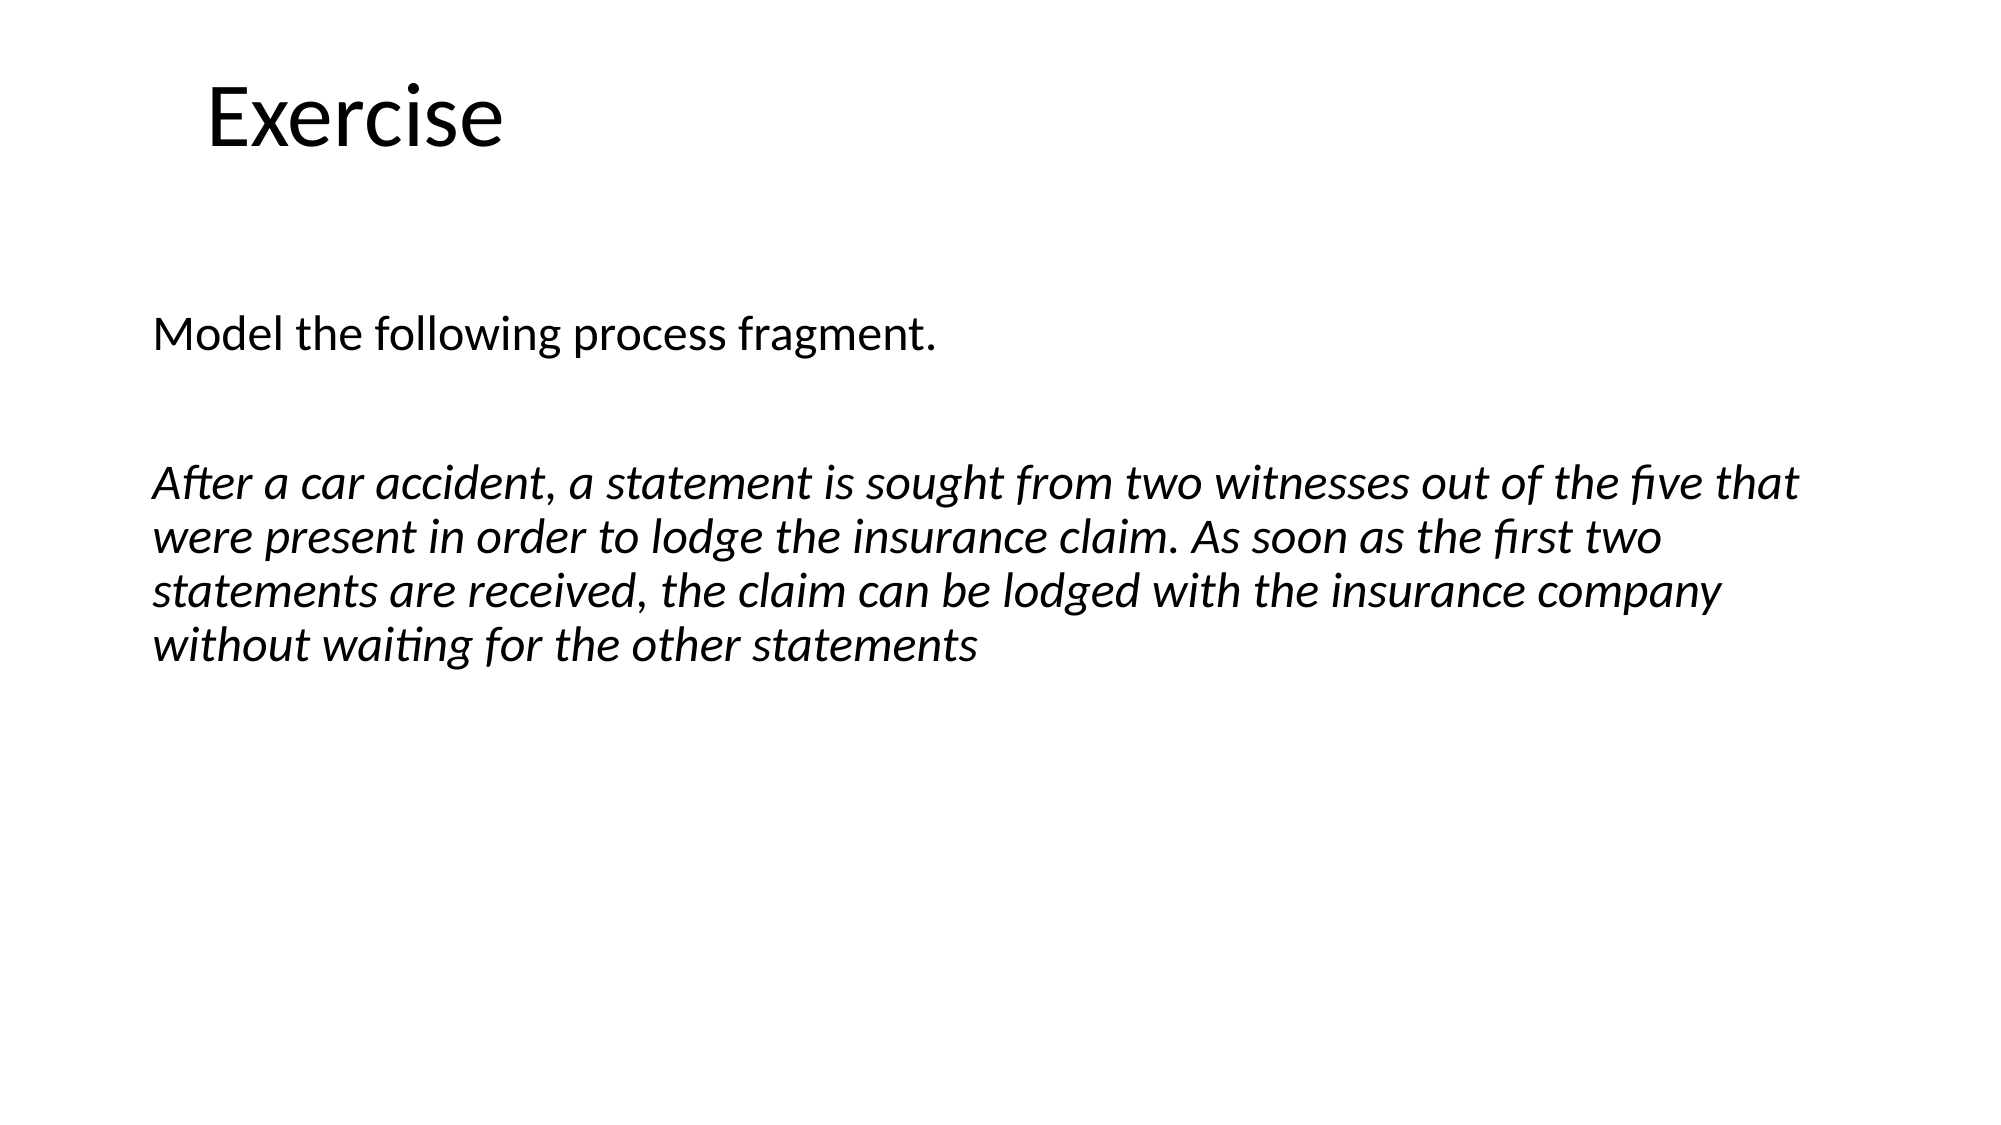

# Exercise
Model the following process fragment.

After a car accident, a statement is sought from two witnesses out of the five that were present in order to lodge the insurance claim. As soon as the first two statements are received, the claim can be lodged with the insurance company without waiting for the other statements